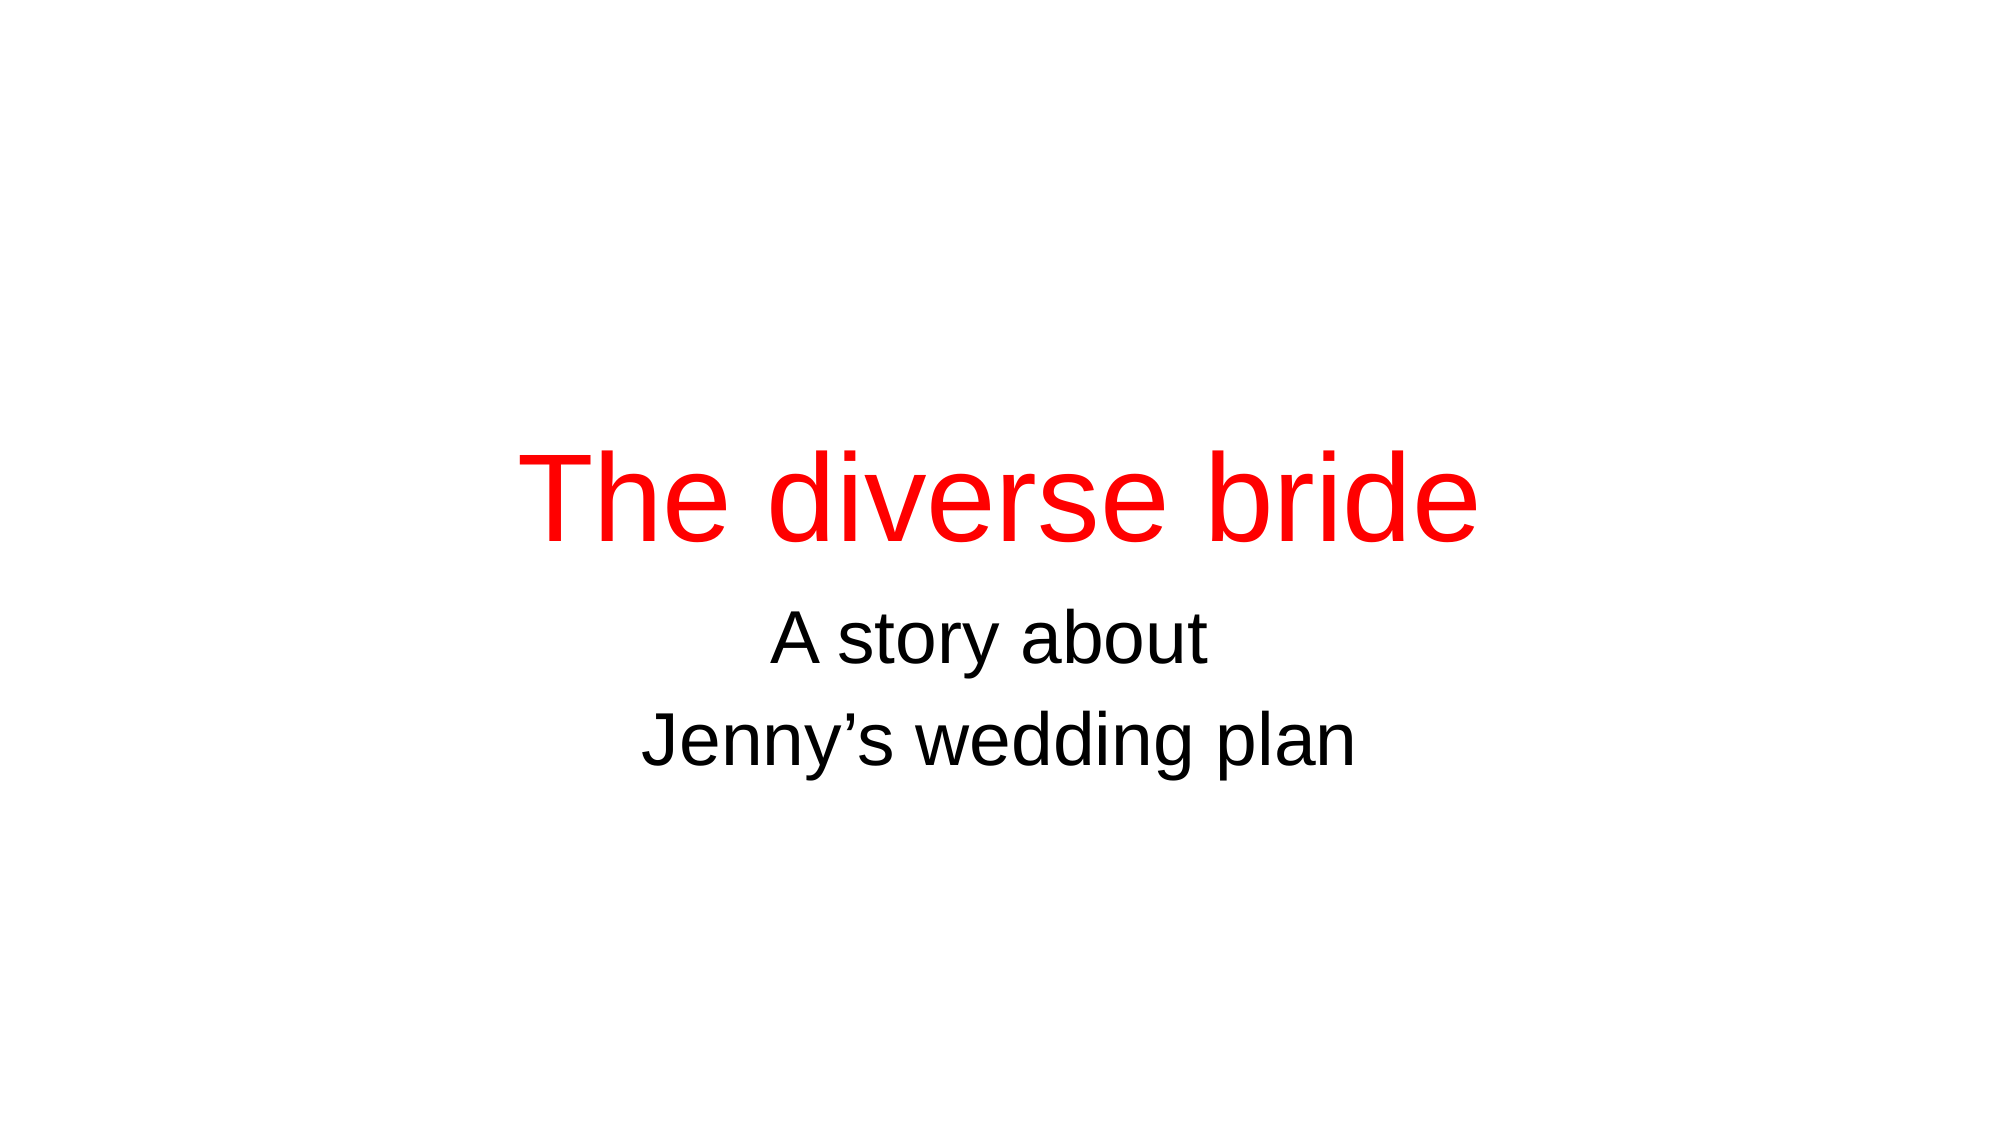

# The diverse bride
A story about
Jenny’s wedding plan